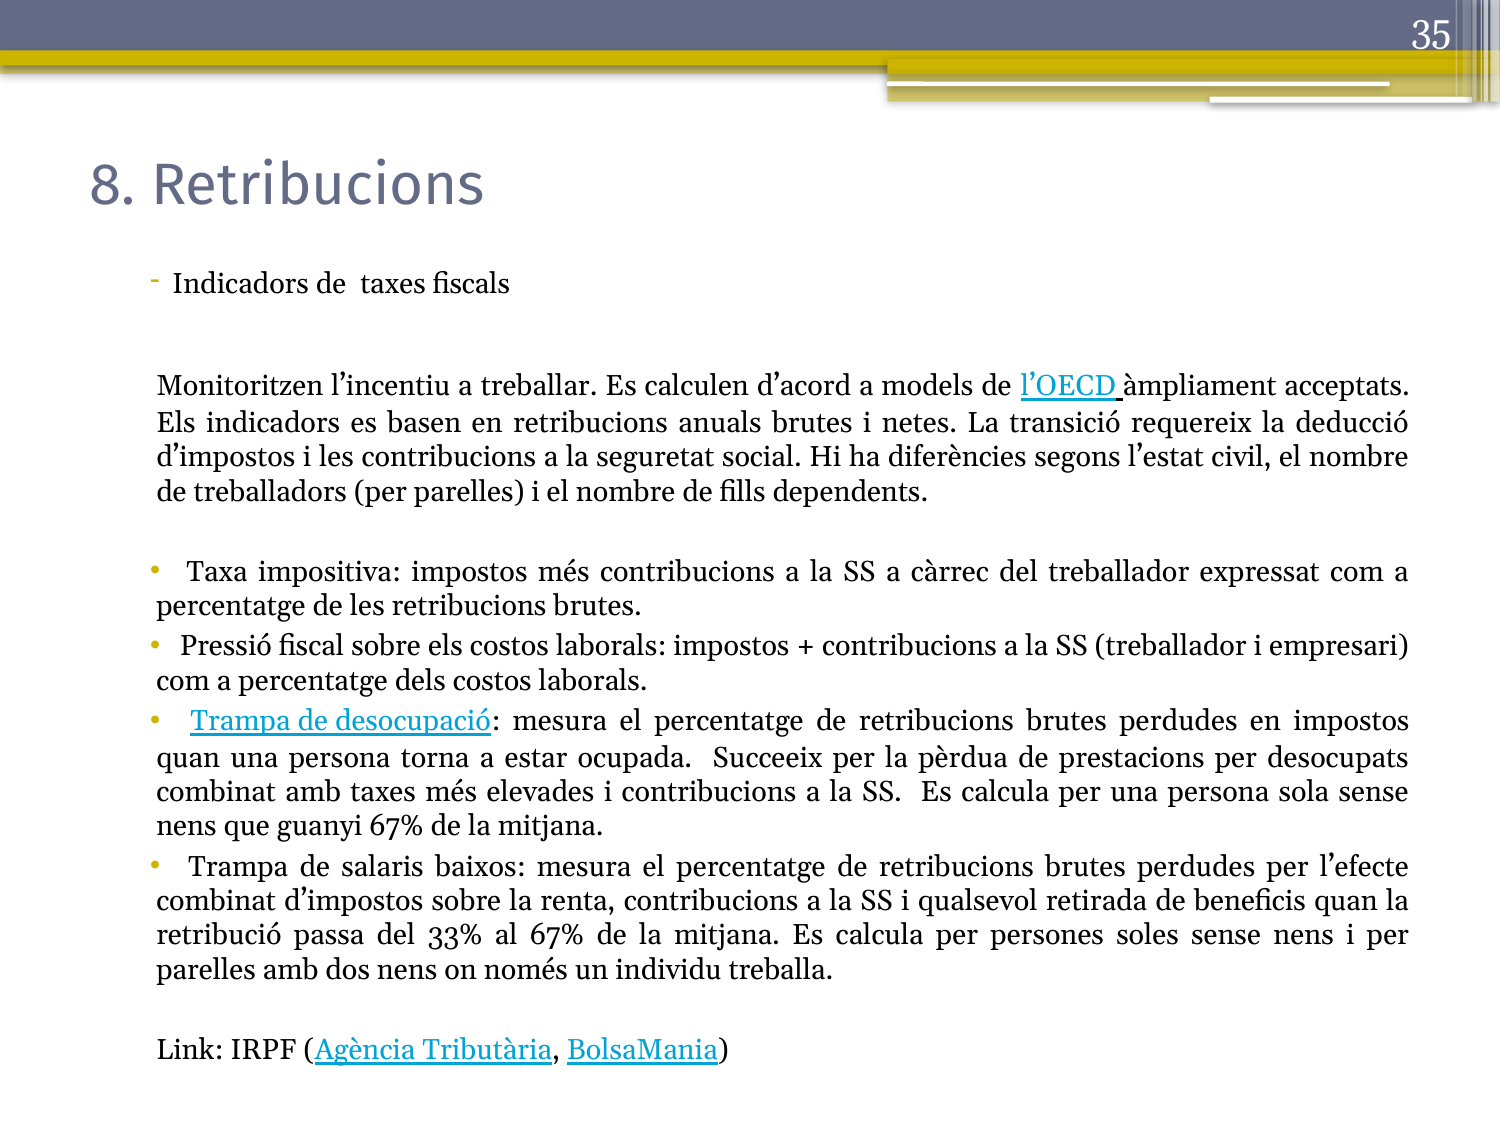

35
# 8. Retribucions
 Indicadors de  taxes fiscals

Monitoritzen l’incentiu a treballar. Es calculen d’acord a models de l’OECD àmpliament acceptats. Els indicadors es basen en retribucions anuals brutes i netes. La transició requereix la deducció d’impostos i les contribucions a la seguretat social. Hi ha diferències segons l’estat civil, el nombre de treballadors (per parelles) i el nombre de fills dependents.

  Taxa impositiva: impostos més contribucions a la SS a càrrec del treballador expressat com a percentatge de les retribucions brutes.
  Pressió fiscal sobre els costos laborals: impostos + contribucions a la SS (treballador i empresari) com a percentatge dels costos laborals.
  Trampa de desocupació: mesura el percentatge de retribucions brutes perdudes en impostos quan una persona torna a estar ocupada.  Succeeix per la pèrdua de prestacions per desocupats combinat amb taxes més elevades i contribucions a la SS.  Es calcula per una persona sola sense nens que guanyi 67% de la mitjana.
  Trampa de salaris baixos: mesura el percentatge de retribucions brutes perdudes per l’efecte combinat d’impostos sobre la renta, contribucions a la SS i qualsevol retirada de beneficis quan la retribució passa del 33% al 67% de la mitjana. Es calcula per persones soles sense nens i per parelles amb dos nens on només un individu treballa.

Link: IRPF (Agència Tributària, BolsaMania)